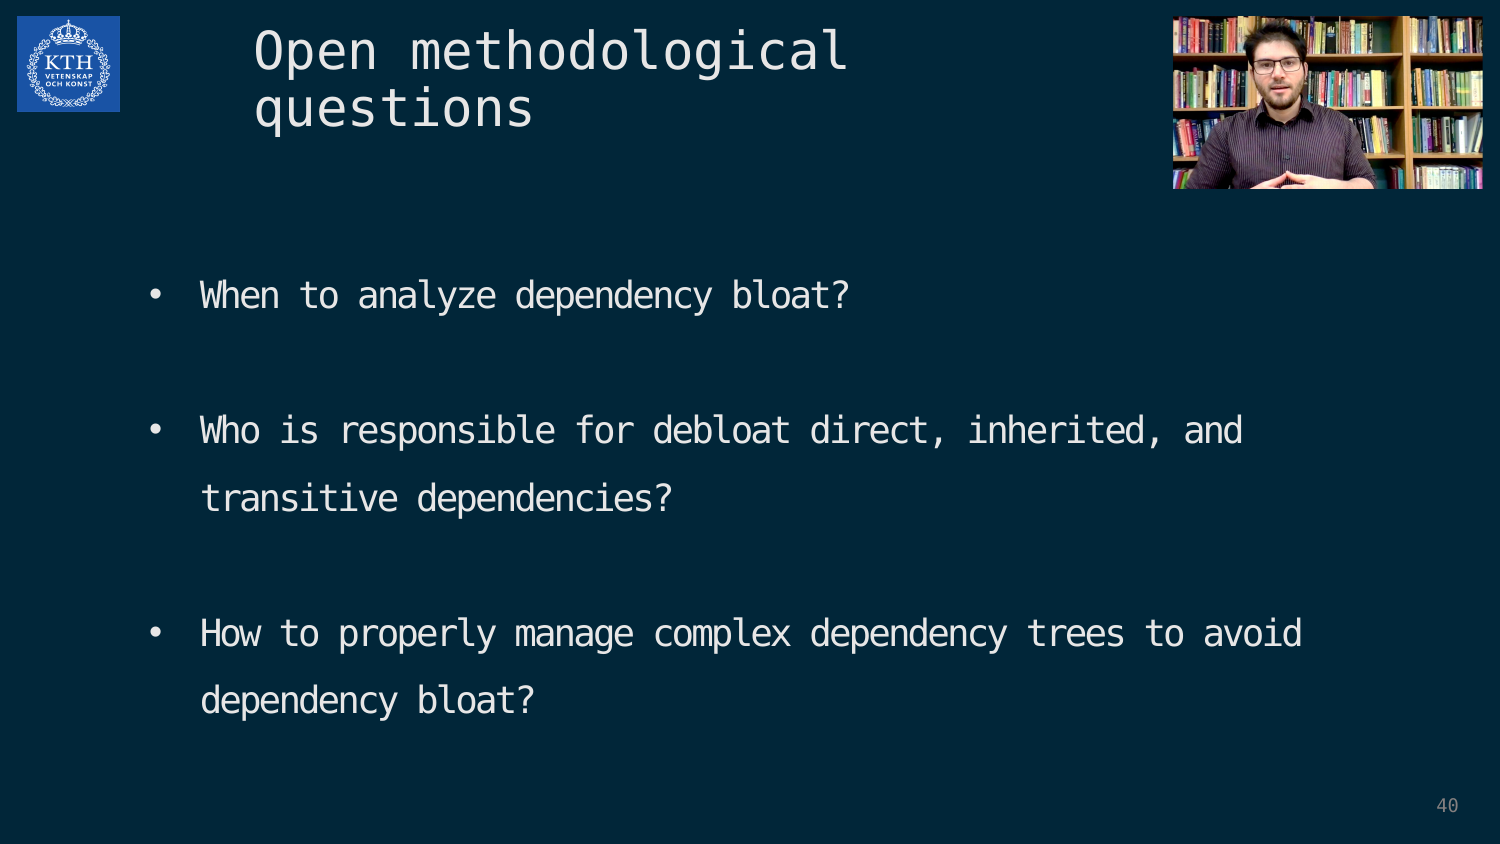

# Open methodological questions

When to analyze dependency bloat?

Who is responsible for debloat direct, inherited, and transitive dependencies?

How to properly manage complex dependency trees to avoid dependency bloat?

40